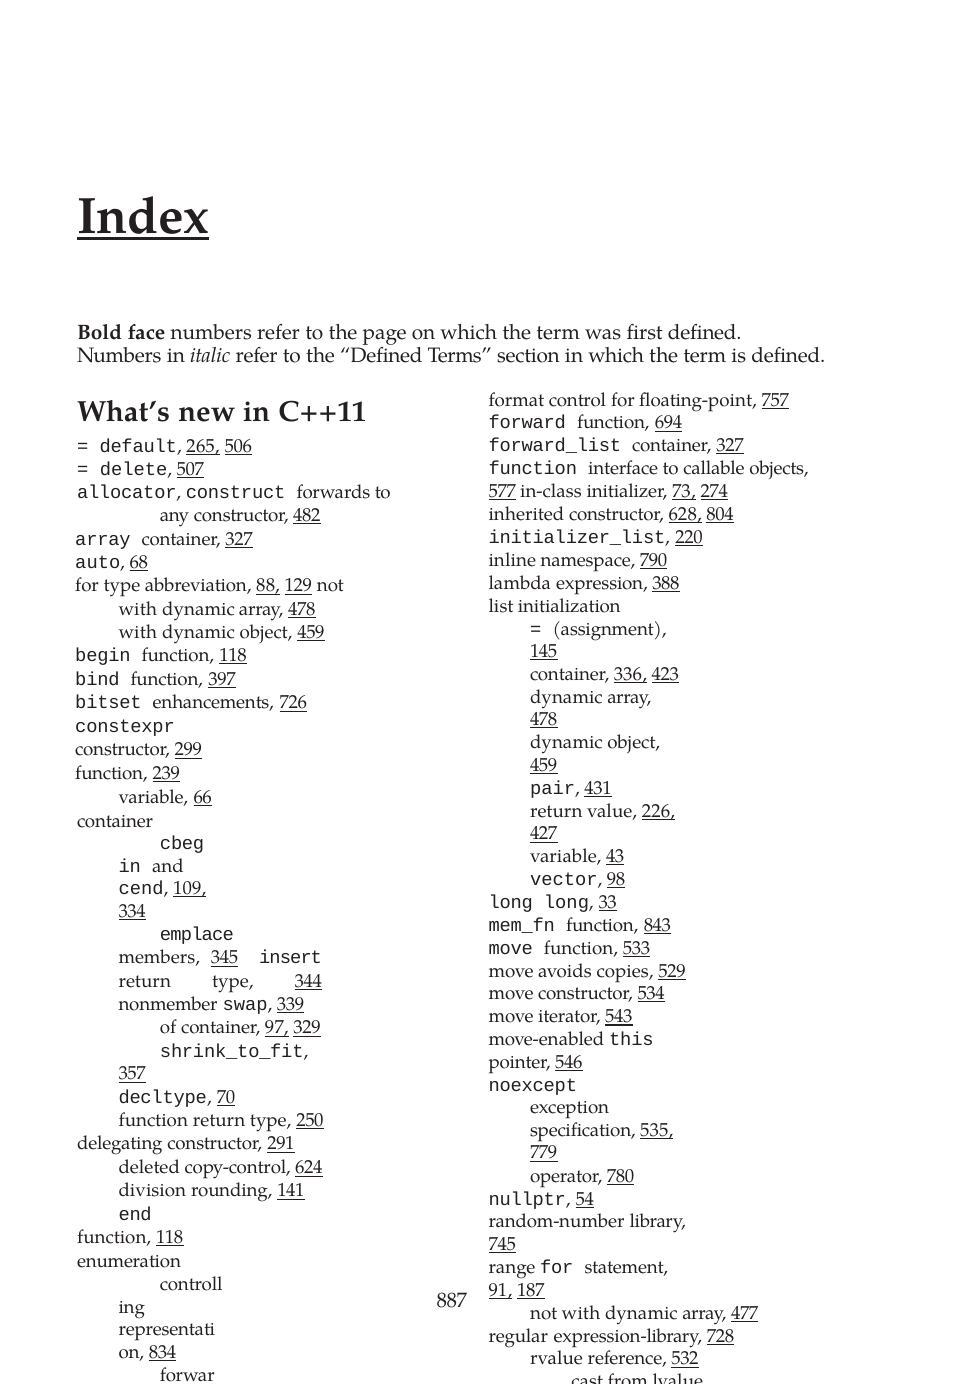

# Index
Bold face numbers refer to the page on which the term was first defined. Numbers in italic refer to the “Defined Terms” section in which the term is defined.
What’s new in C++11
= default, 265, 506
= delete, 507
allocator, construct forwards to any constructor, 482
array container, 327
auto, 68
for type abbreviation, 88, 129 not with dynamic array, 478 with dynamic object, 459
begin function, 118
bind function, 397
bitset enhancements, 726
constexpr
constructor, 299
function, 239
variable, 66 container
cbegin and cend, 109, 334
emplace members, 345 insert return type, 344 nonmember swap, 339
of container, 97, 329
shrink_to_fit, 357
decltype, 70
function return type, 250 delegating constructor, 291
deleted copy-control, 624
division rounding, 141
end function, 118 enumeration
controlling representation, 834
forward declaration, 834
scoped, 832
explicit conversion operator, 582 explicit instantiation, 675
final class, 600
format control for floating-point, 757
forward function, 694
forward_list container, 327 function interface to callable objects, 577 in-class initializer, 73, 274
inherited constructor, 628, 804
initializer_list, 220
inline namespace, 790
lambda expression, 388 list initialization
= (assignment), 145
container, 336, 423
dynamic array, 478
dynamic object, 459
pair, 431
return value, 226, 427
variable, 43
vector, 98
long long, 33
mem_fn function, 843
move function, 533 move avoids copies, 529 move constructor, 534
move iterator, 543
move-enabled this pointer, 546
noexcept
exception specification, 535, 779
operator, 780
nullptr, 54
random-number library, 745
range for statement, 91, 187
not with dynamic array, 477 regular expression-library, 728
rvalue reference, 532
cast from lvalue, 691 reference collapsing, 688
sizeof data member, 157
sizeof... operator, 700
887